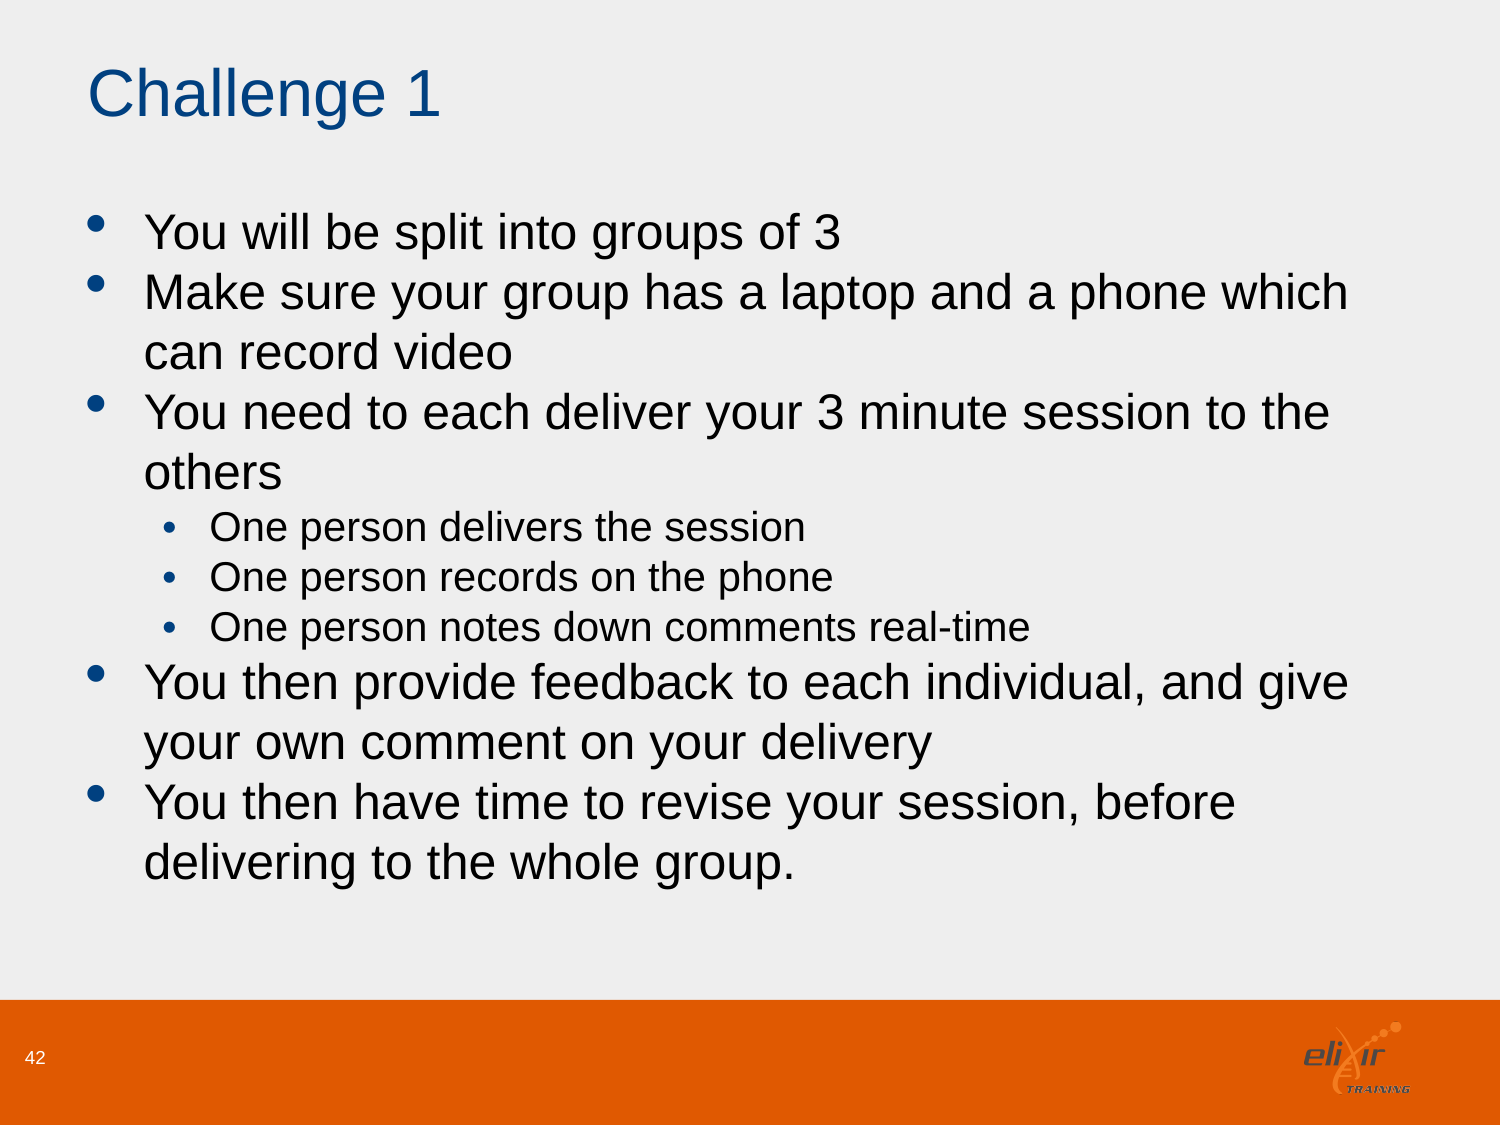

Challenge 1
You will be split into groups of 3
Make sure your group has a laptop and a phone which can record video
You need to each deliver your 3 minute session to the others
One person delivers the session
One person records on the phone
One person notes down comments real-time
You then provide feedback to each individual, and give your own comment on your delivery
You then have time to revise your session, before delivering to the whole group.
42